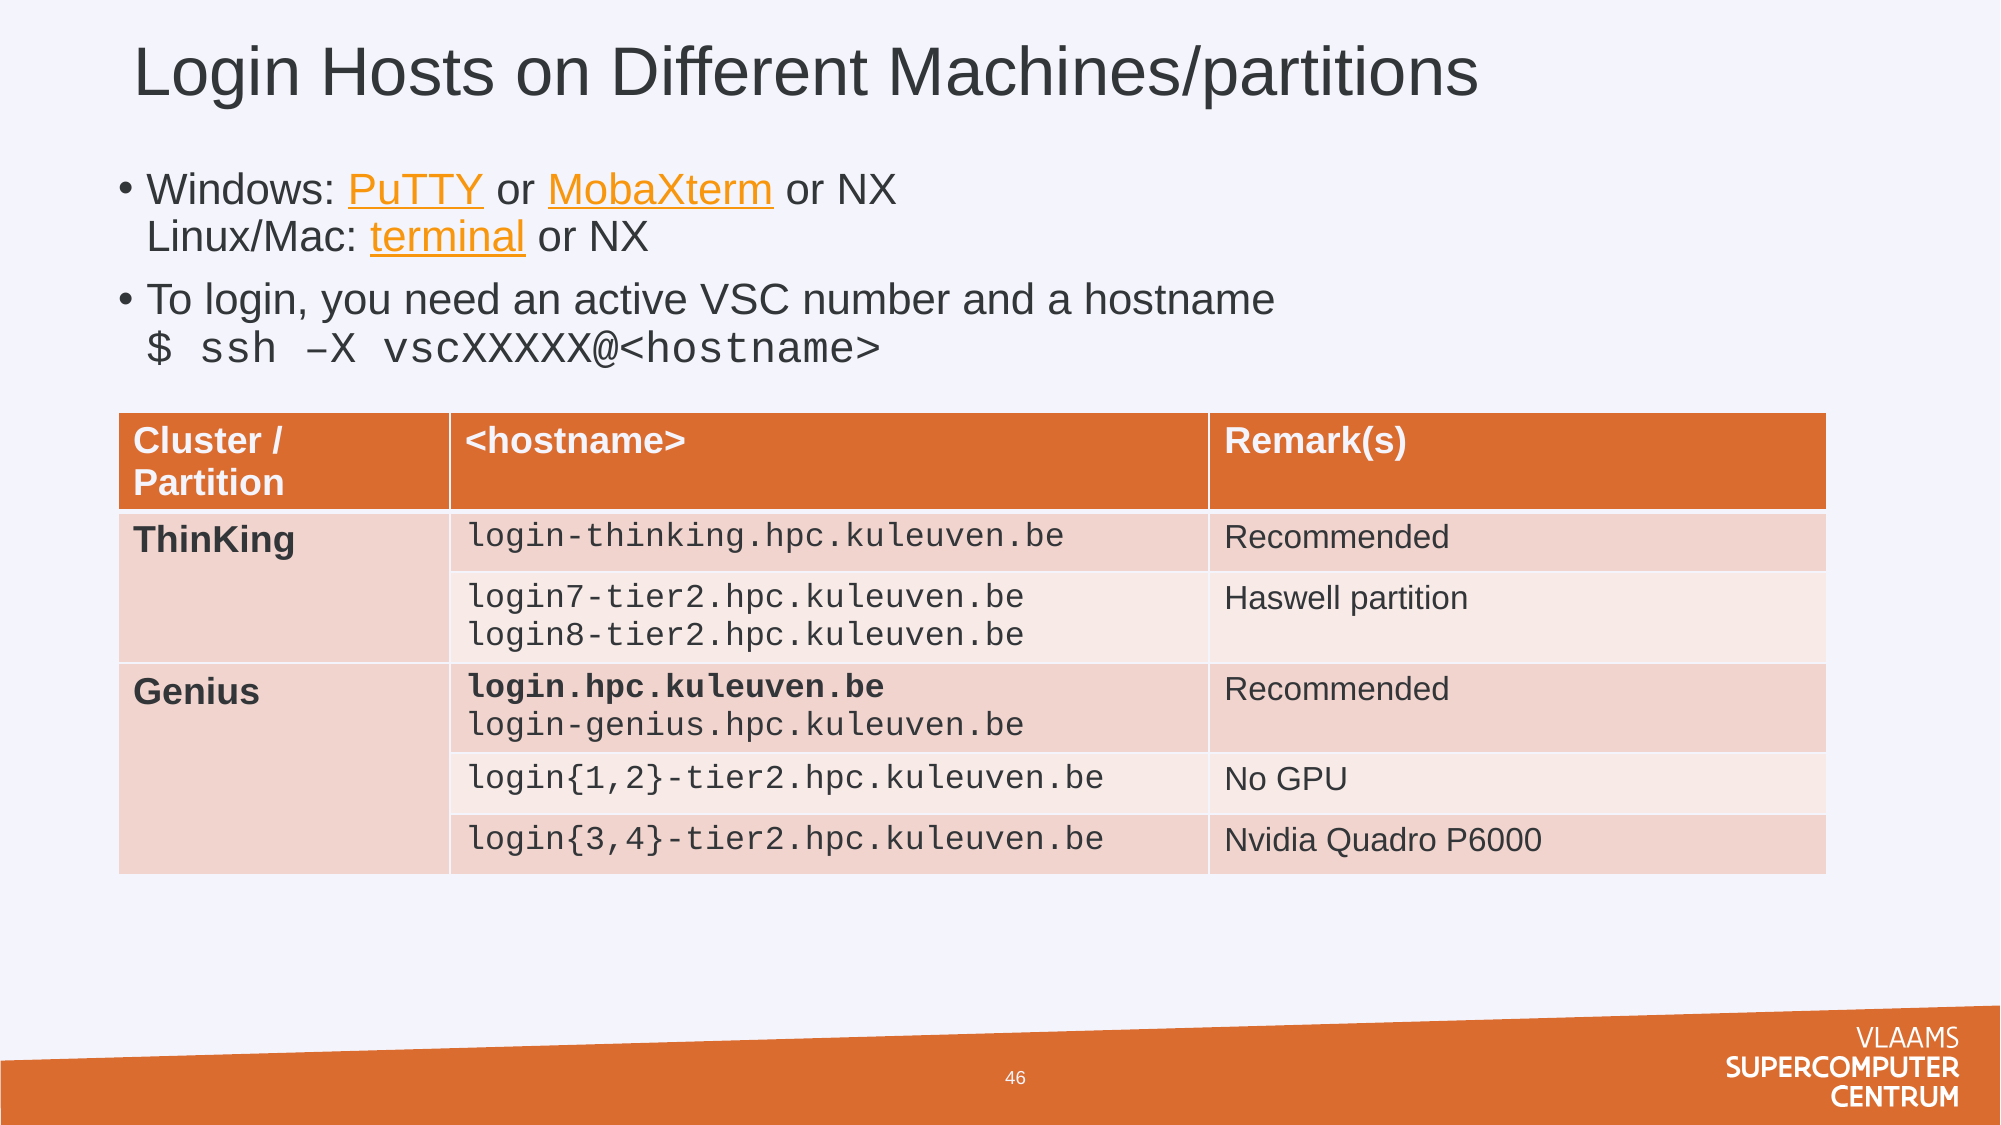

# Login Hosts on Different Machines/partitions
Windows: PuTTY or MobaXterm or NX
Linux/Mac: terminal or NX
To login, you need an active VSC number and a hostname
$ ssh –X vscXXXXX@<hostname>

| Cluster / Partition | <hostname> | Remark(s) |
| --- | --- | --- |
| ThinKing | login-thinking.hpc.kuleuven.be | Recommended |
|  | login7-tier2.hpc.kuleuven.be login8-tier2.hpc.kuleuven.be | Haswell partition |
| Genius | login.hpc.kuleuven.be login-genius.hpc.kuleuven.be | Recommended |
|  | login{1,2}-tier2.hpc.kuleuven.be | No GPU |
|  | login{3,4}-tier2.hpc.kuleuven.be | Nvidia Quadro P6000 |
46